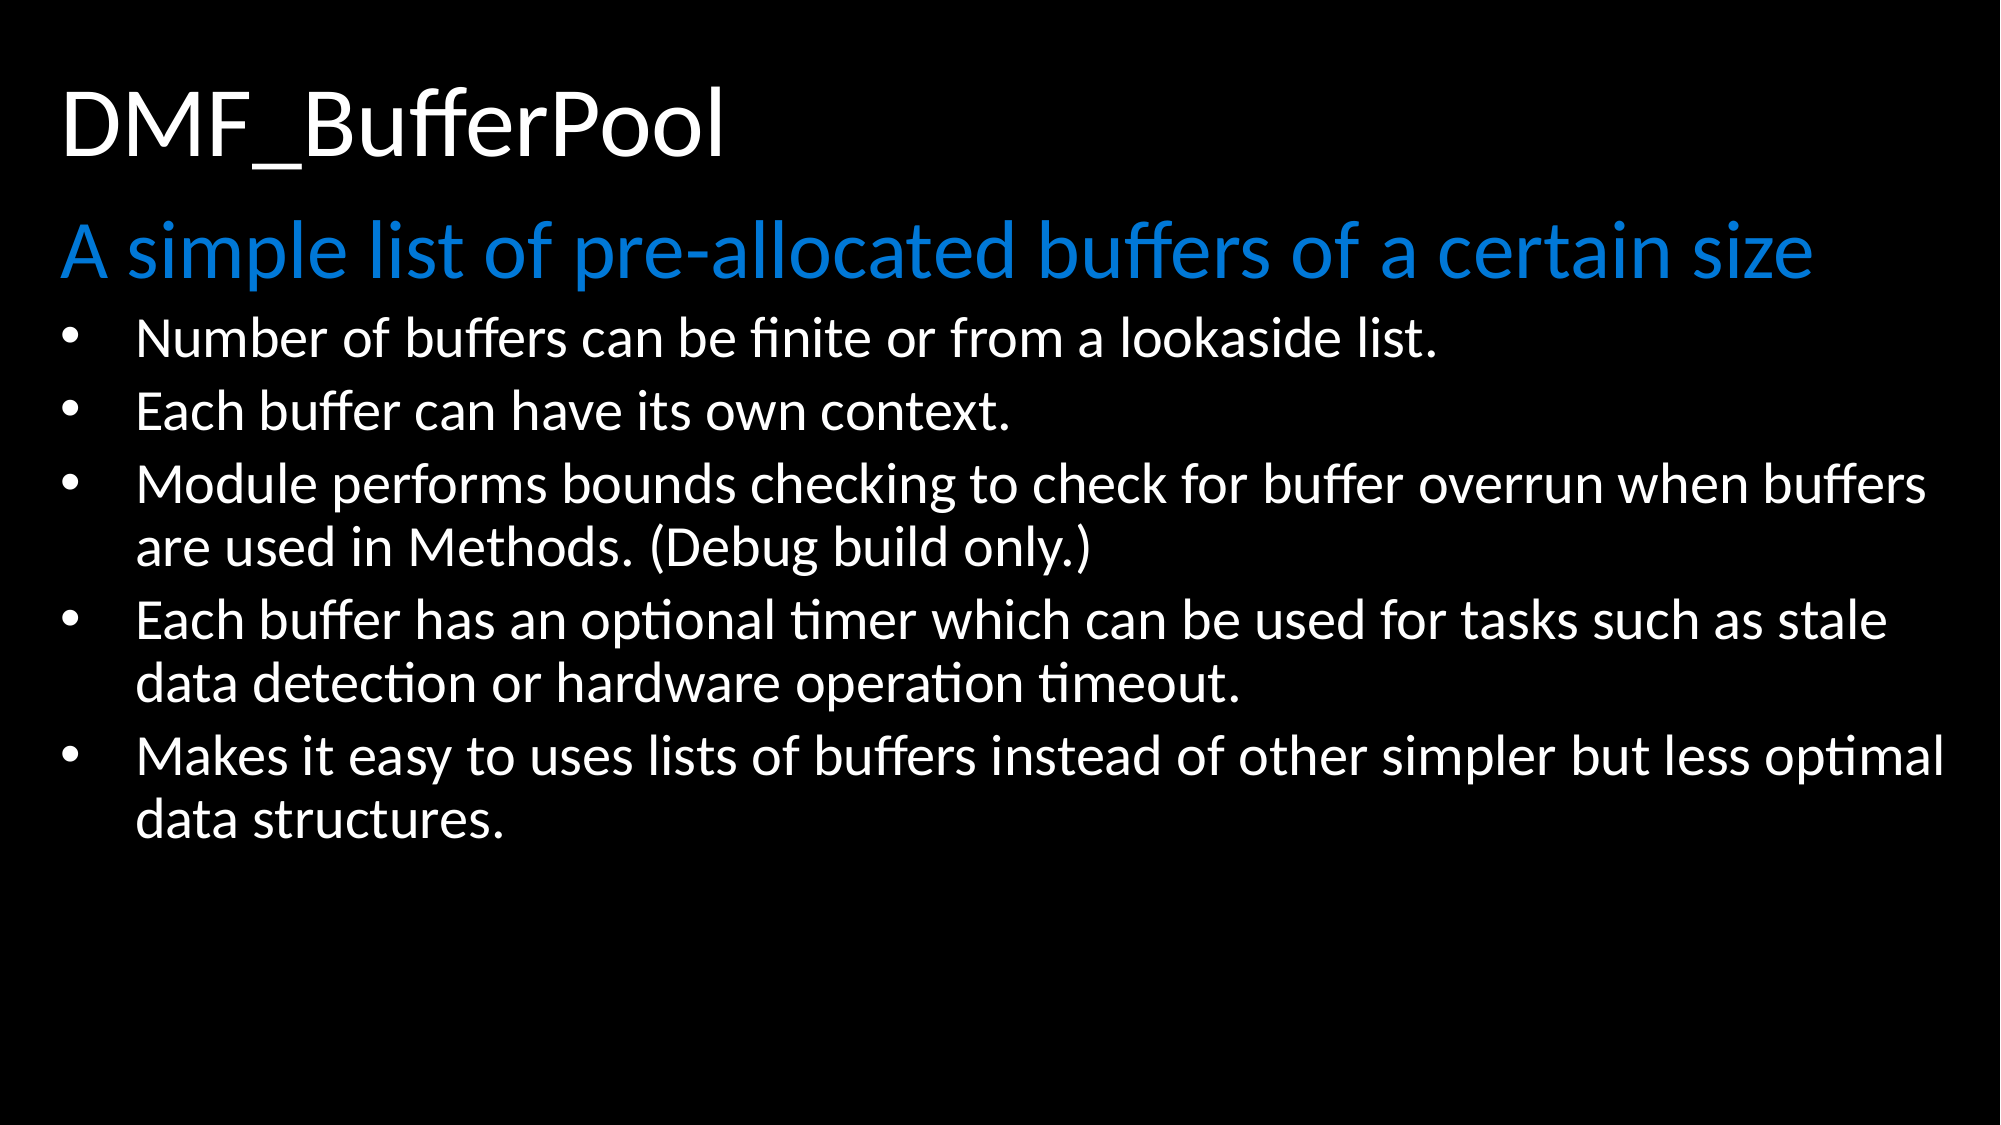

# DMF_BufferPool
A simple list of pre-allocated buffers of a certain size
Number of buffers can be finite or from a lookaside list.
Each buffer can have its own context.
Module performs bounds checking to check for buffer overrun when buffers are used in Methods. (Debug build only.)
Each buffer has an optional timer which can be used for tasks such as stale data detection or hardware operation timeout.
Makes it easy to uses lists of buffers instead of other simpler but less optimal data structures.